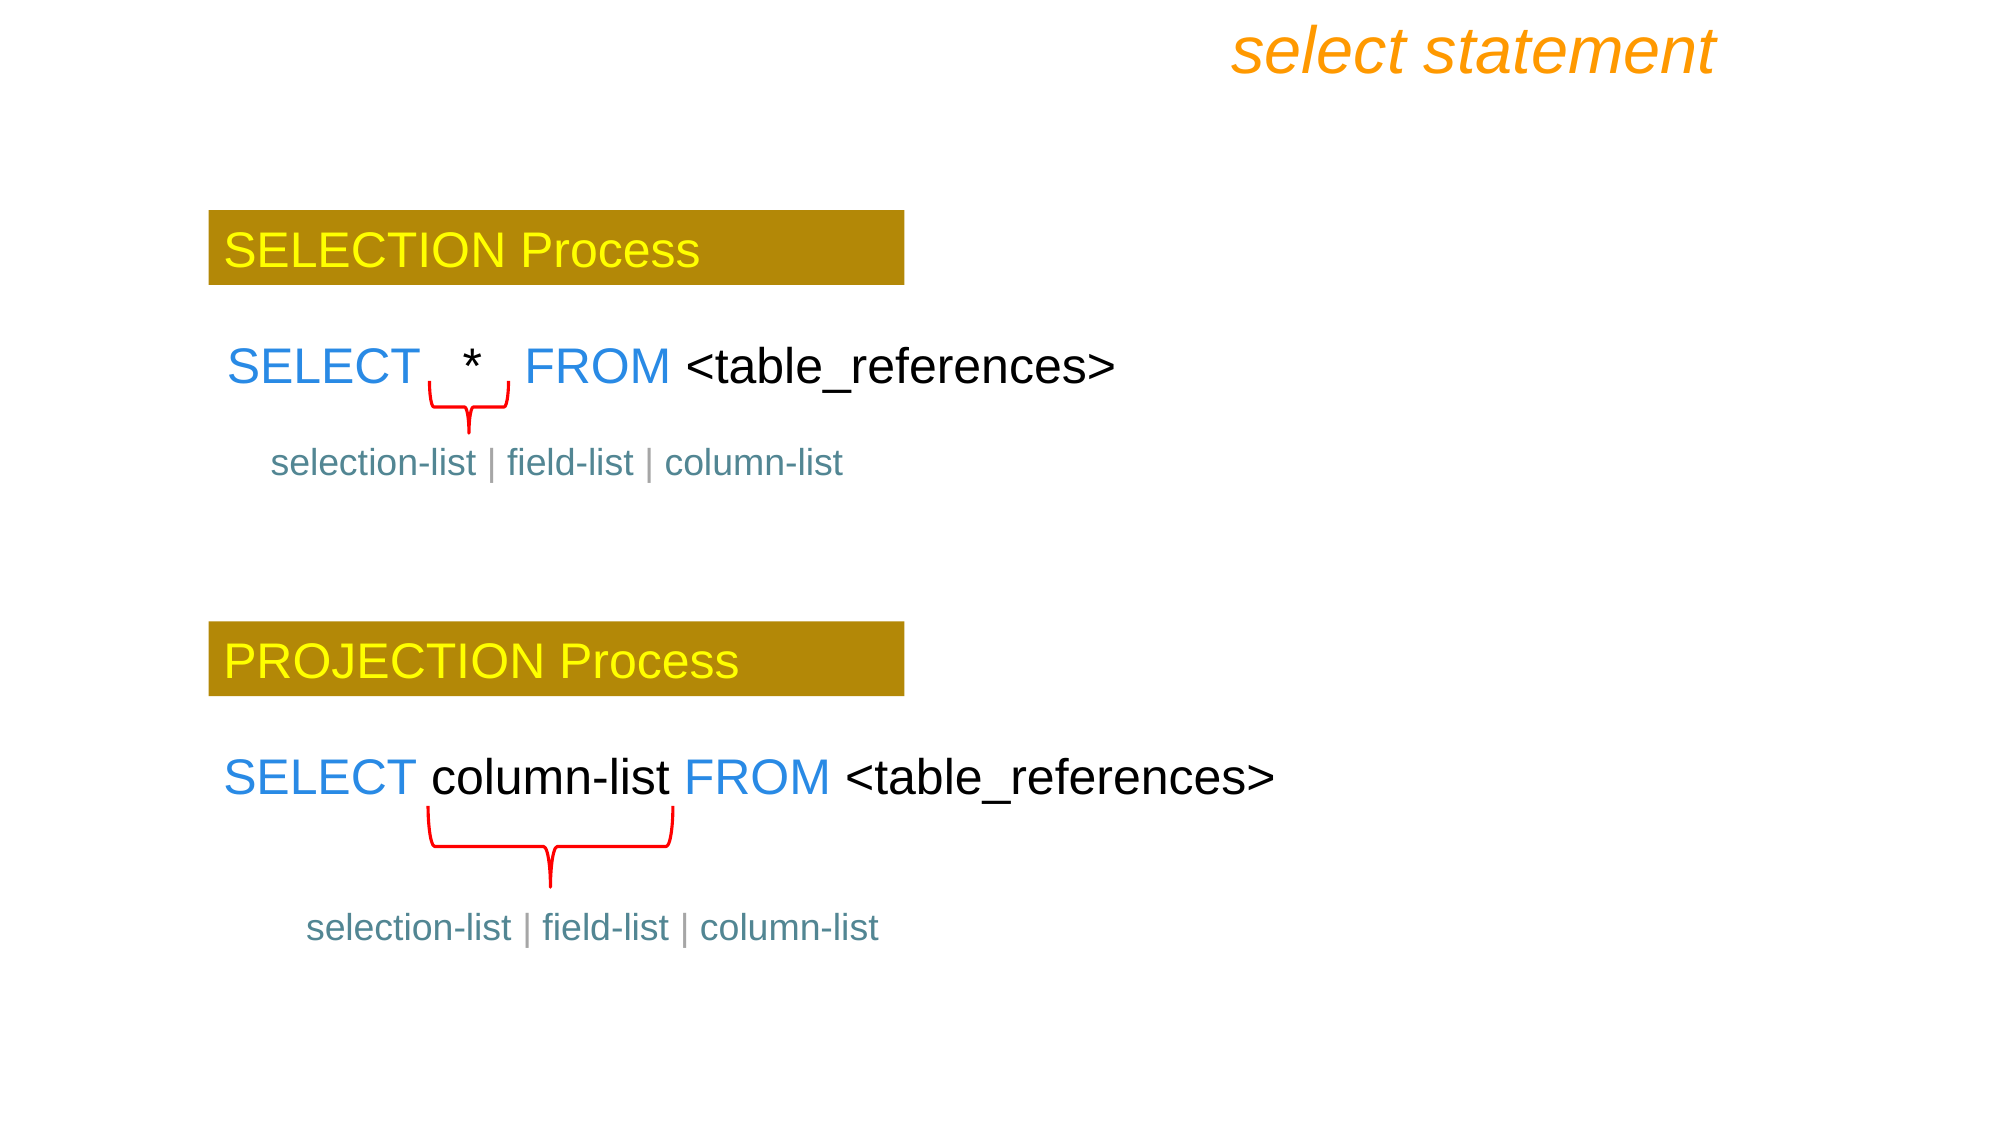

select statement
SELECTION Process
SELECT   *   FROM <table_references>

selection-list | field-list | column-list
PROJECTION Process

SELECT column-list FROM <table_references>
selection-list | field-list | column-list